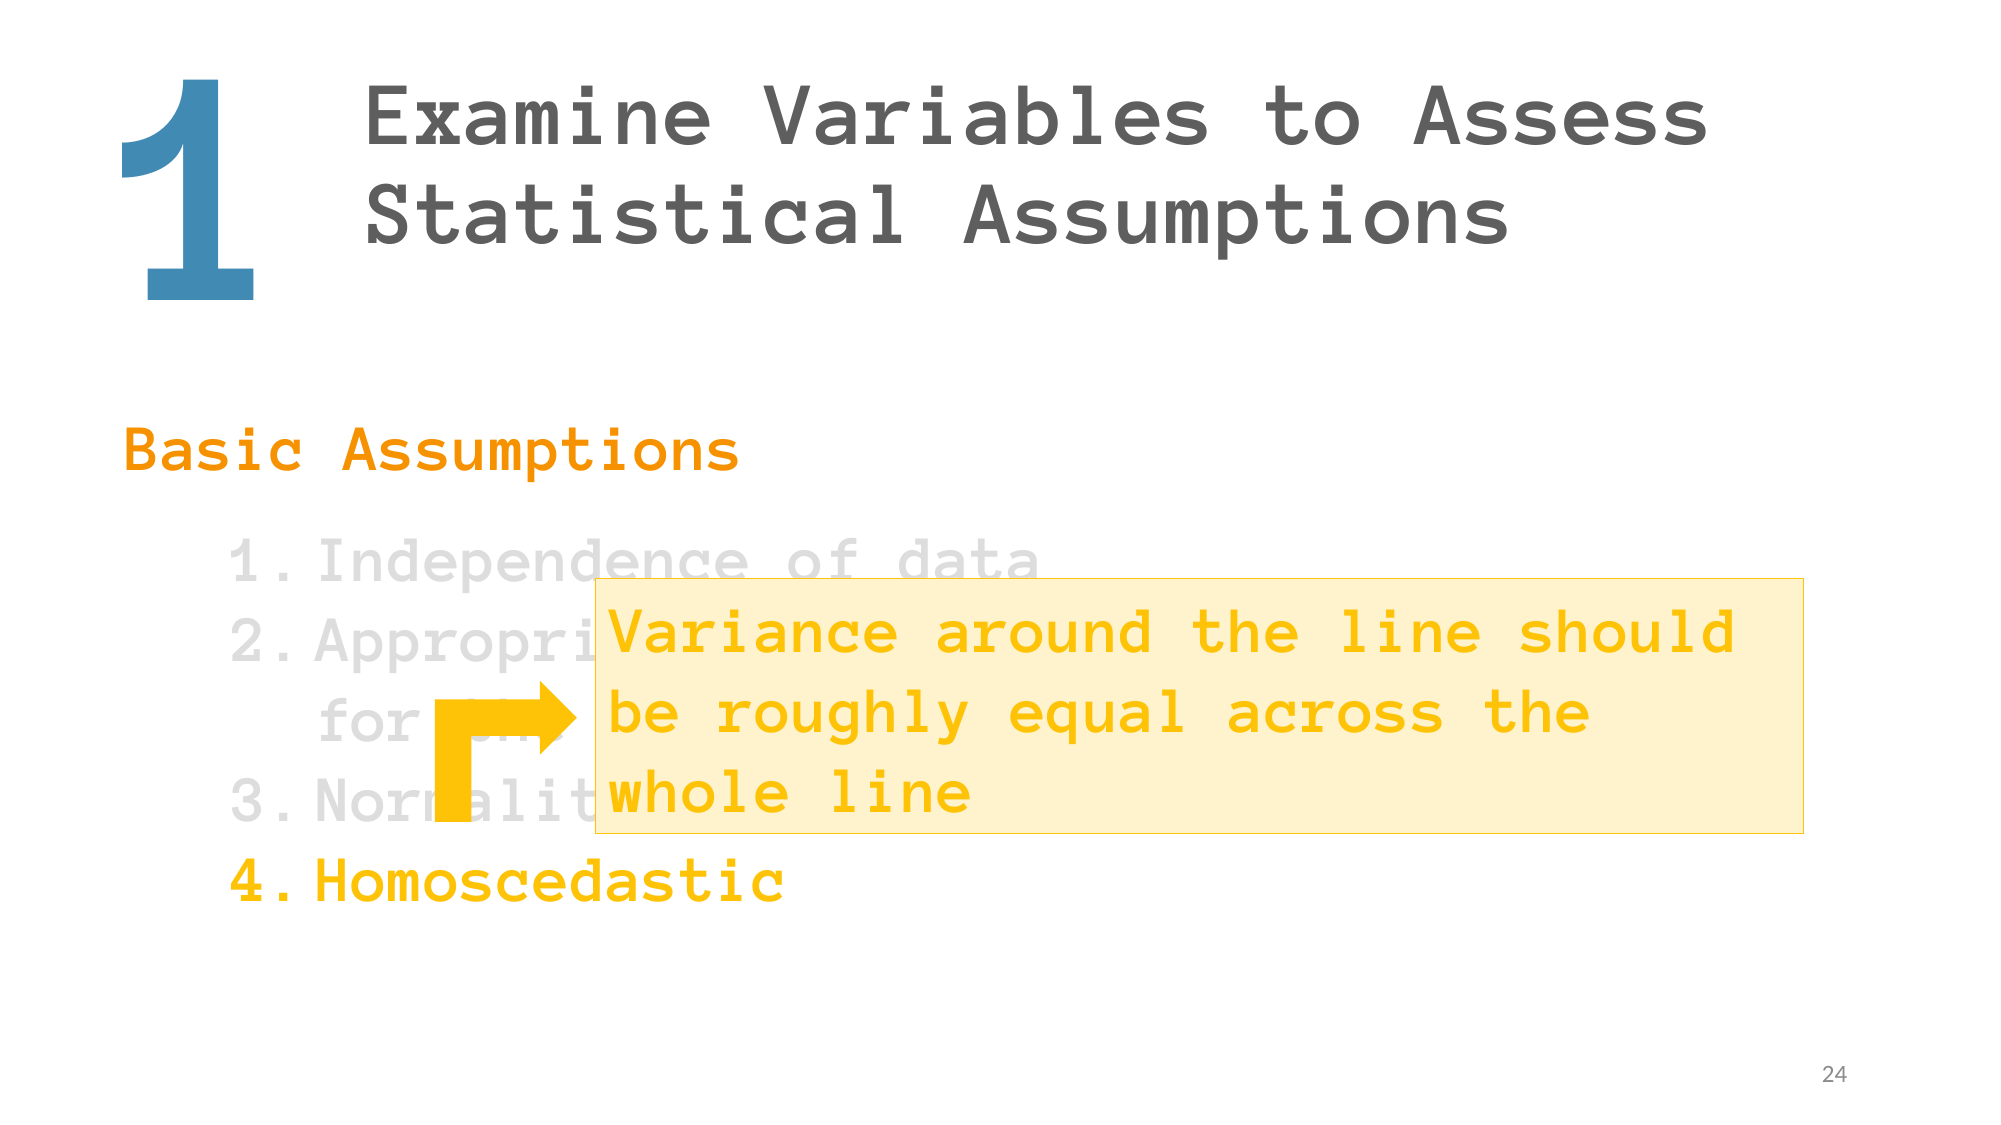

1
# Examine Variables to Assess Statistical Assumptions
Basic Assumptions
Independence of data
Appropriate measurement of variables for the analysis
Normality of distributions
Homoscedastic
Variance around the line should be roughly equal across the whole line

24